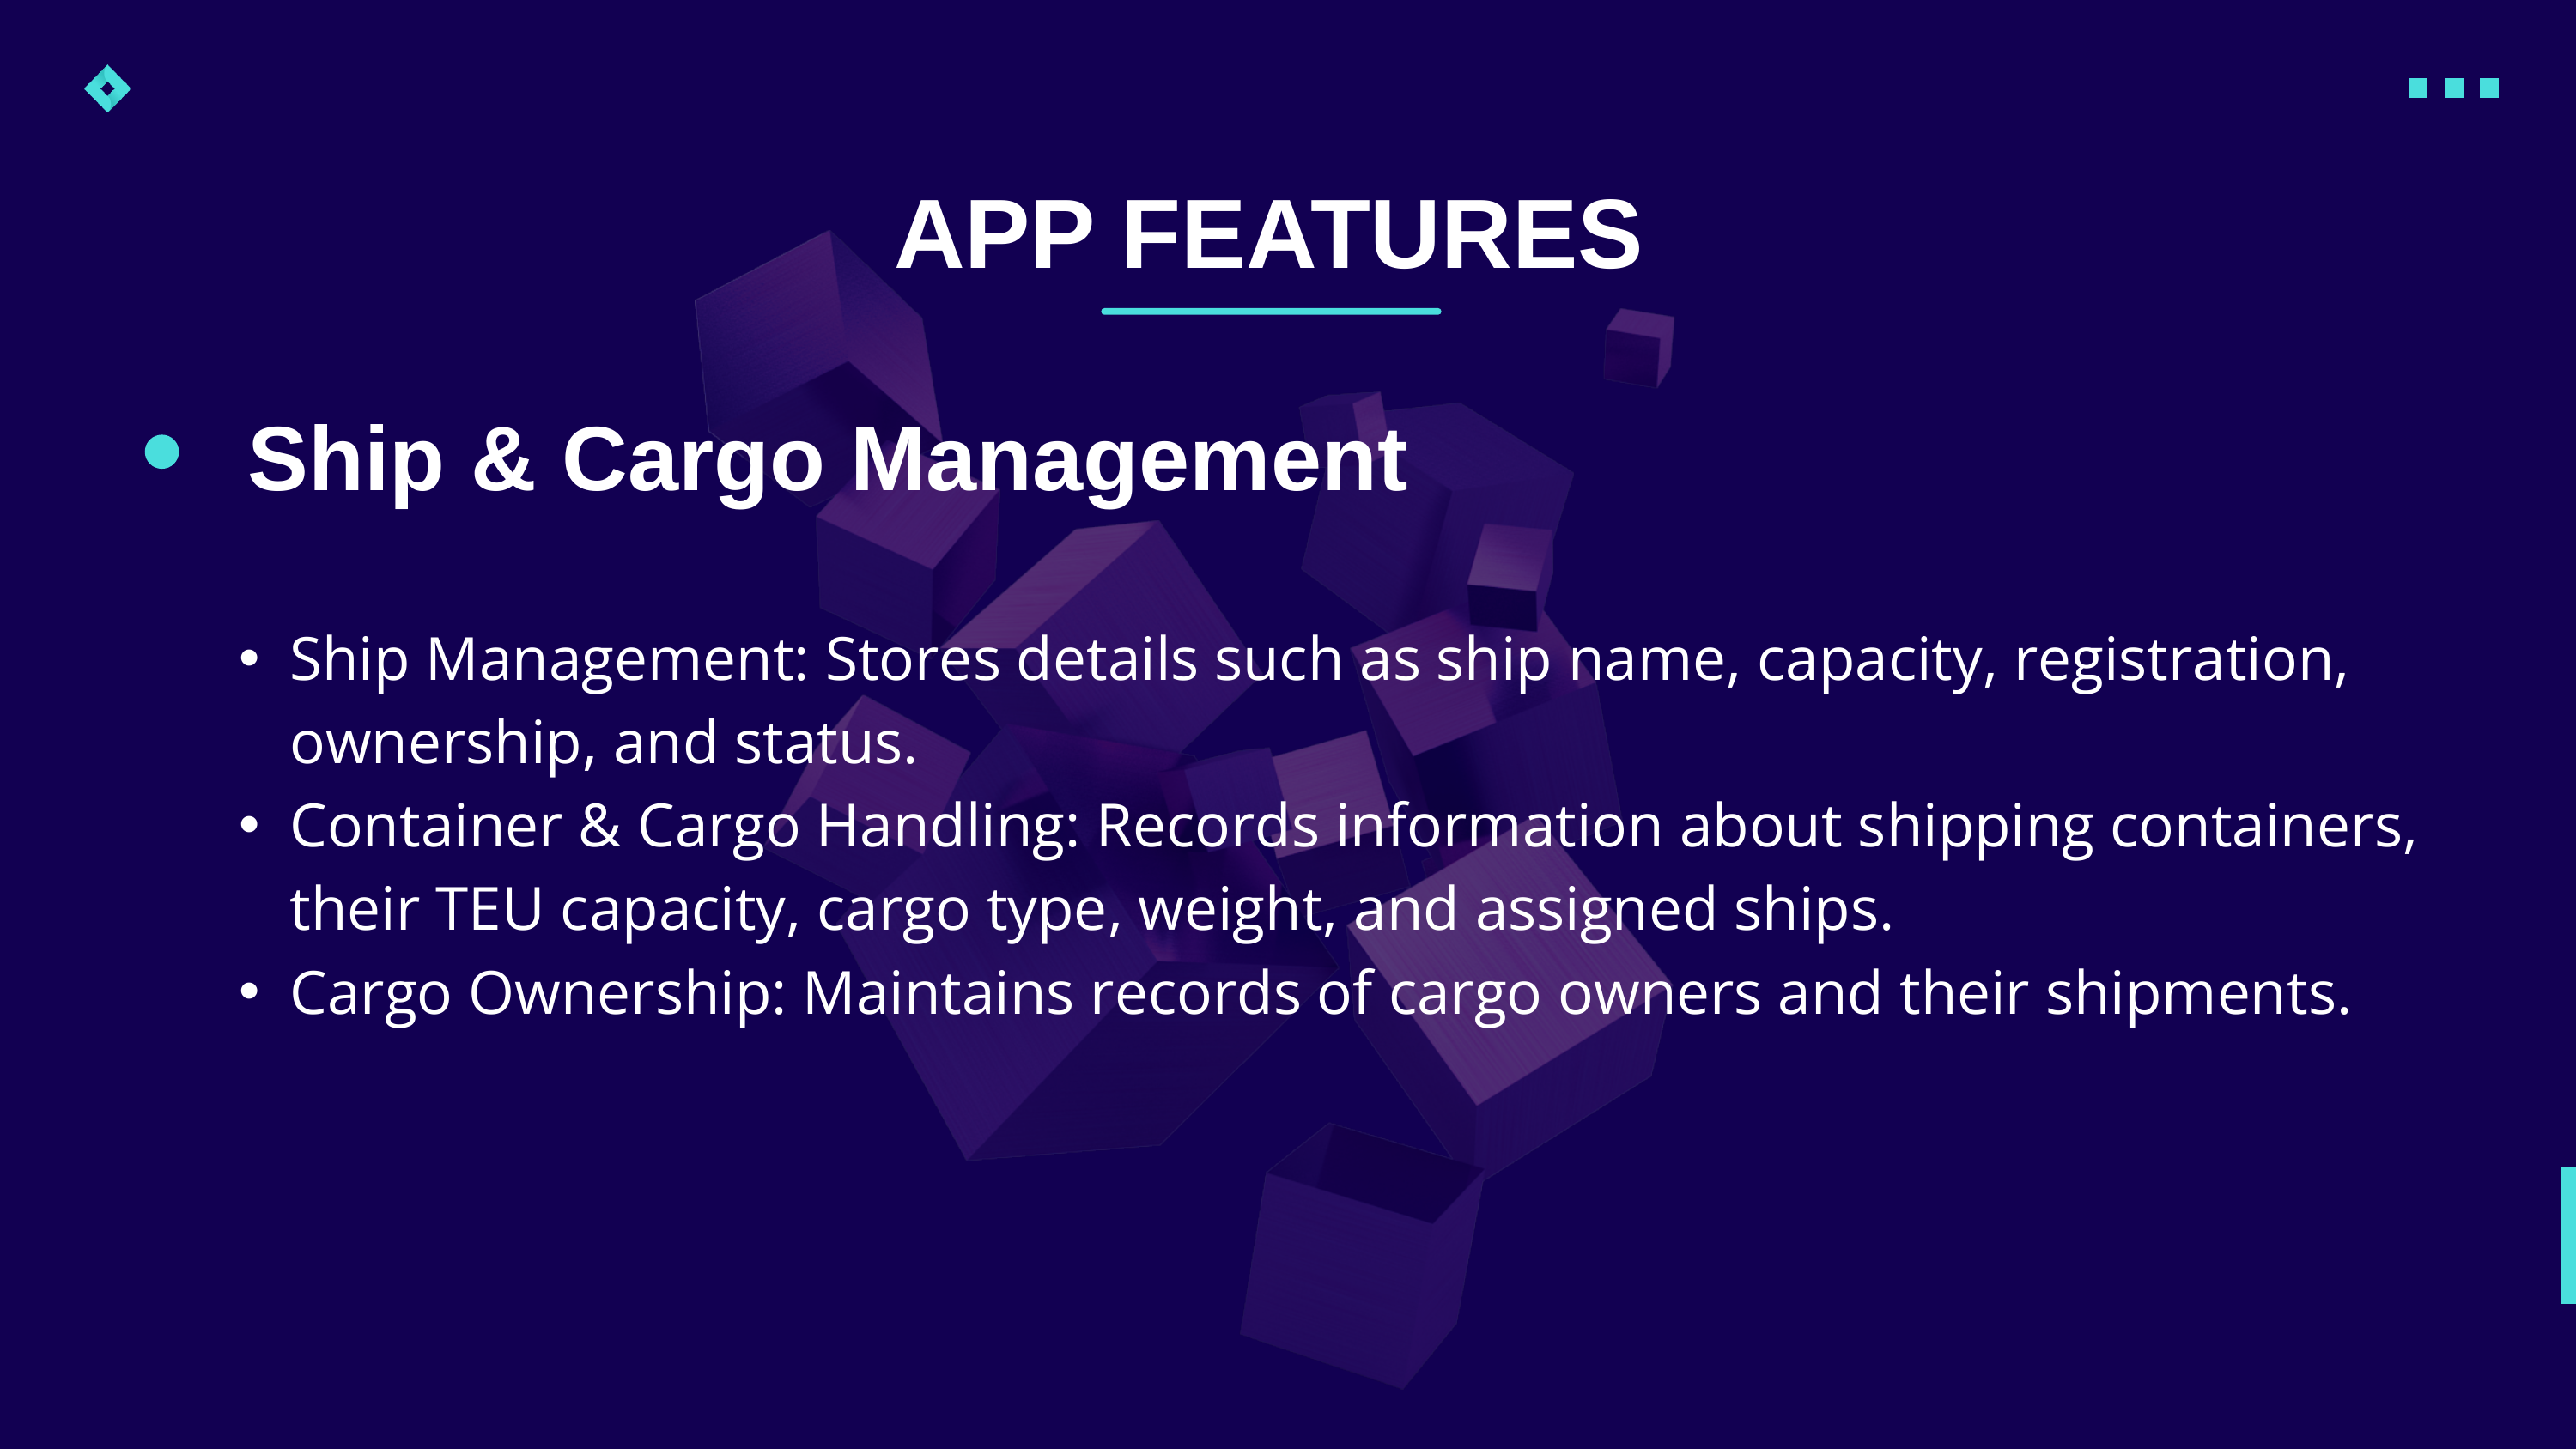

APP FEATURES

Ship & Cargo Management

Ship Management: Stores details such as ship name, capacity, registration, ownership, and status.
Container & Cargo Handling: Records information about shipping containers, their TEU capacity, cargo type, weight, and assigned ships.
Cargo Ownership: Maintains records of cargo owners and their shipments.